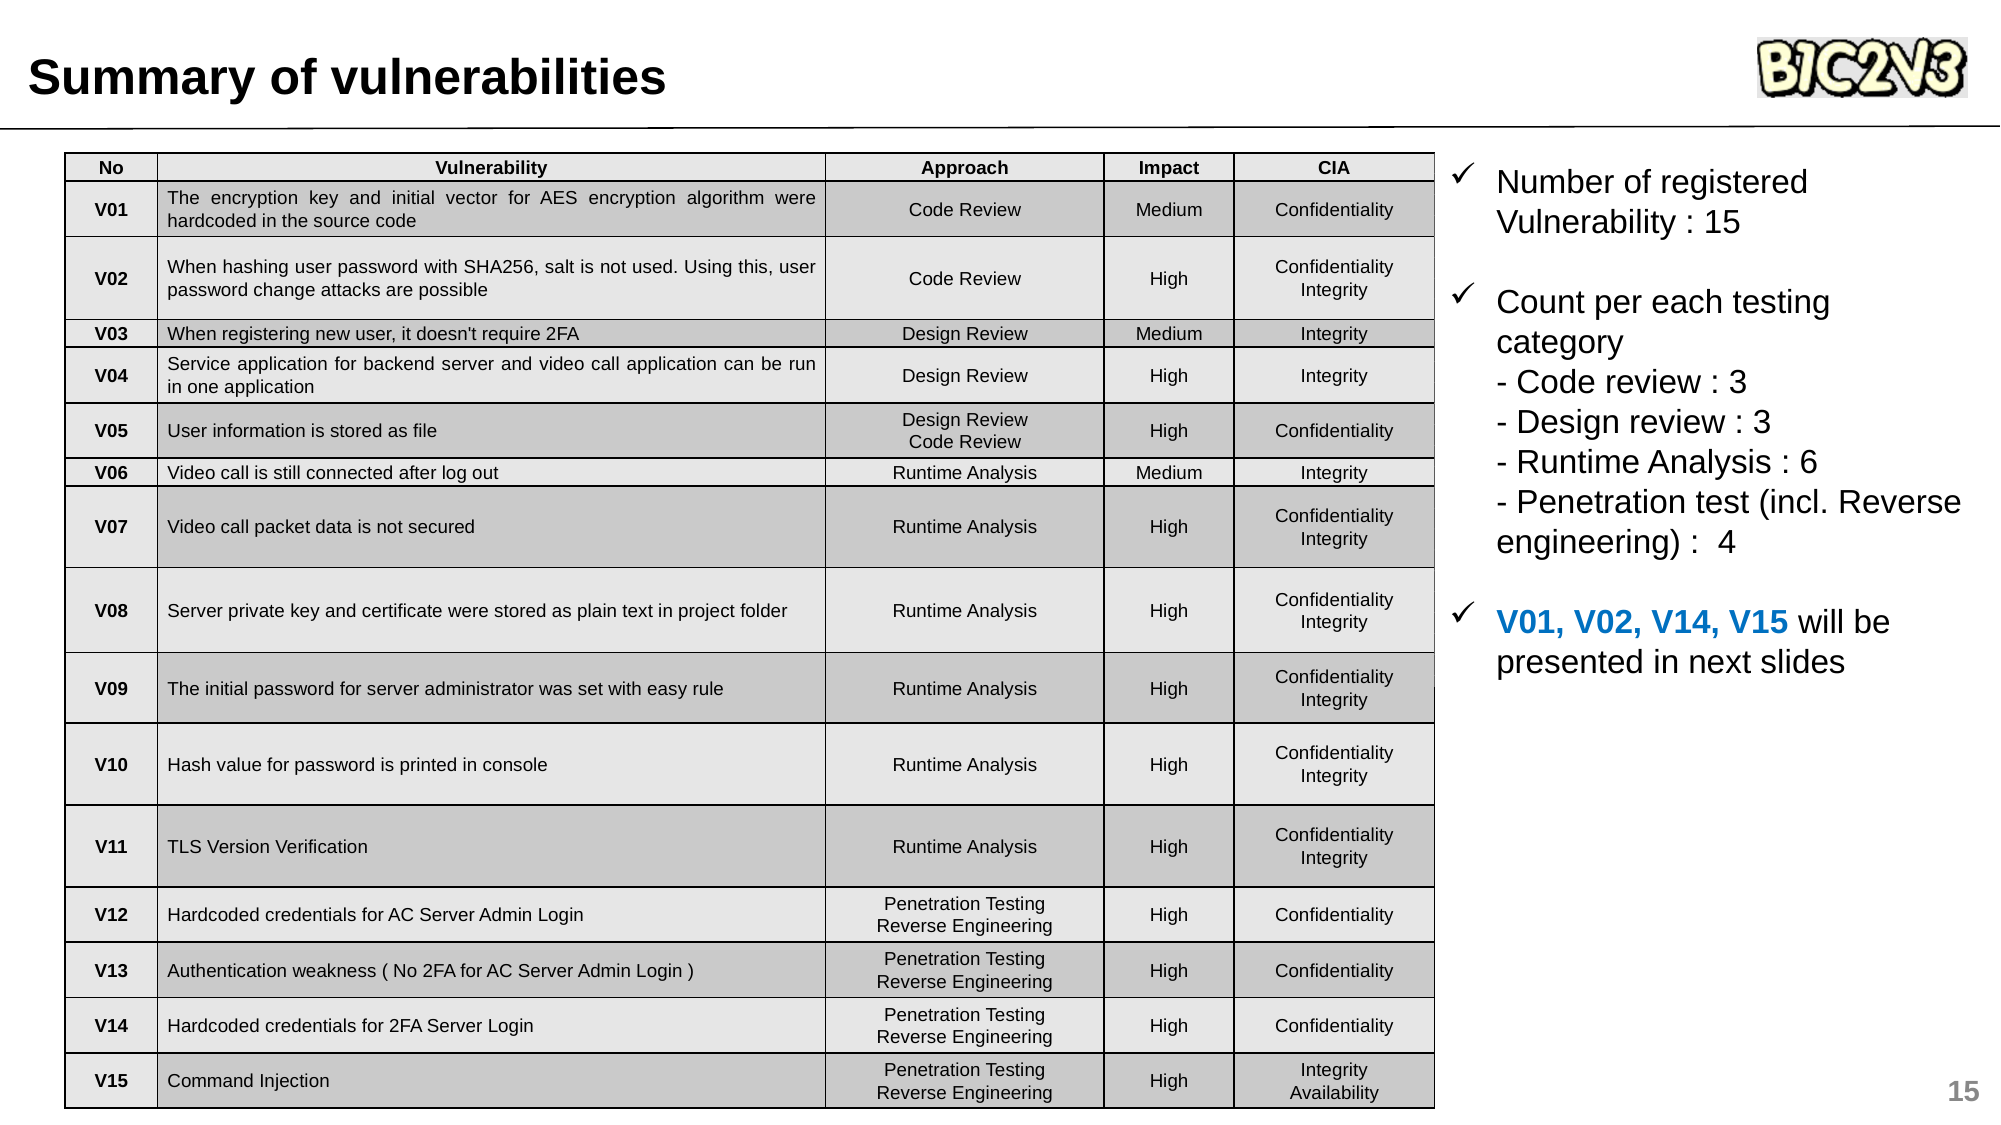

Summary of vulnerabilities
| No | Vulnerability | Approach | Impact | CIA |
| --- | --- | --- | --- | --- |
| V01 | The encryption key and initial vector for AES encryption algorithm were hardcoded in the source code | Code Review | Medium | Confidentiality |
| V02 | When hashing user password with SHA256, salt is not used. Using this, user password change attacks are possible | Code Review | High | Confidentiality Integrity |
| V03 | When registering new user, it doesn't require 2FA | Design Review | Medium | Integrity |
| V04 | Service application for backend server and video call application can be run in one application | Design Review | High | Integrity |
| V05 | User information is stored as file | Design Review Code Review | High | Confidentiality |
| V06 | Video call is still connected after log out | Runtime Analysis | Medium | Integrity |
| V07 | Video call packet data is not secured | Runtime Analysis | High | Confidentiality Integrity |
| V08 | Server private key and certificate were stored as plain text in project folder | Runtime Analysis | High | Confidentiality Integrity |
| V09 | The initial password for server administrator was set with easy rule | Runtime Analysis | High | Confidentiality Integrity |
| V10 | Hash value for password is printed in console | Runtime Analysis | High | Confidentiality Integrity |
| V11 | TLS Version Verification | Runtime Analysis | High | Confidentiality Integrity |
| V12 | Hardcoded credentials for AC Server Admin Login | Penetration Testing Reverse Engineering | High | Confidentiality |
| V13 | Authentication weakness ( No 2FA for AC Server Admin Login ) | Penetration Testing Reverse Engineering | High | Confidentiality |
| V14 | Hardcoded credentials for 2FA Server Login | Penetration Testing Reverse Engineering | High | Confidentiality |
| V15 | Command Injection | Penetration Testing Reverse Engineering | High | Integrity Availability |
Number of registered Vulnerability : 15

Count per each testing category
- Code review : 3
- Design review : 3
- Runtime Analysis : 6
- Penetration test (incl. Reverse engineering) :  4

V01, V02, V14, V15 will be presented in next slides
15